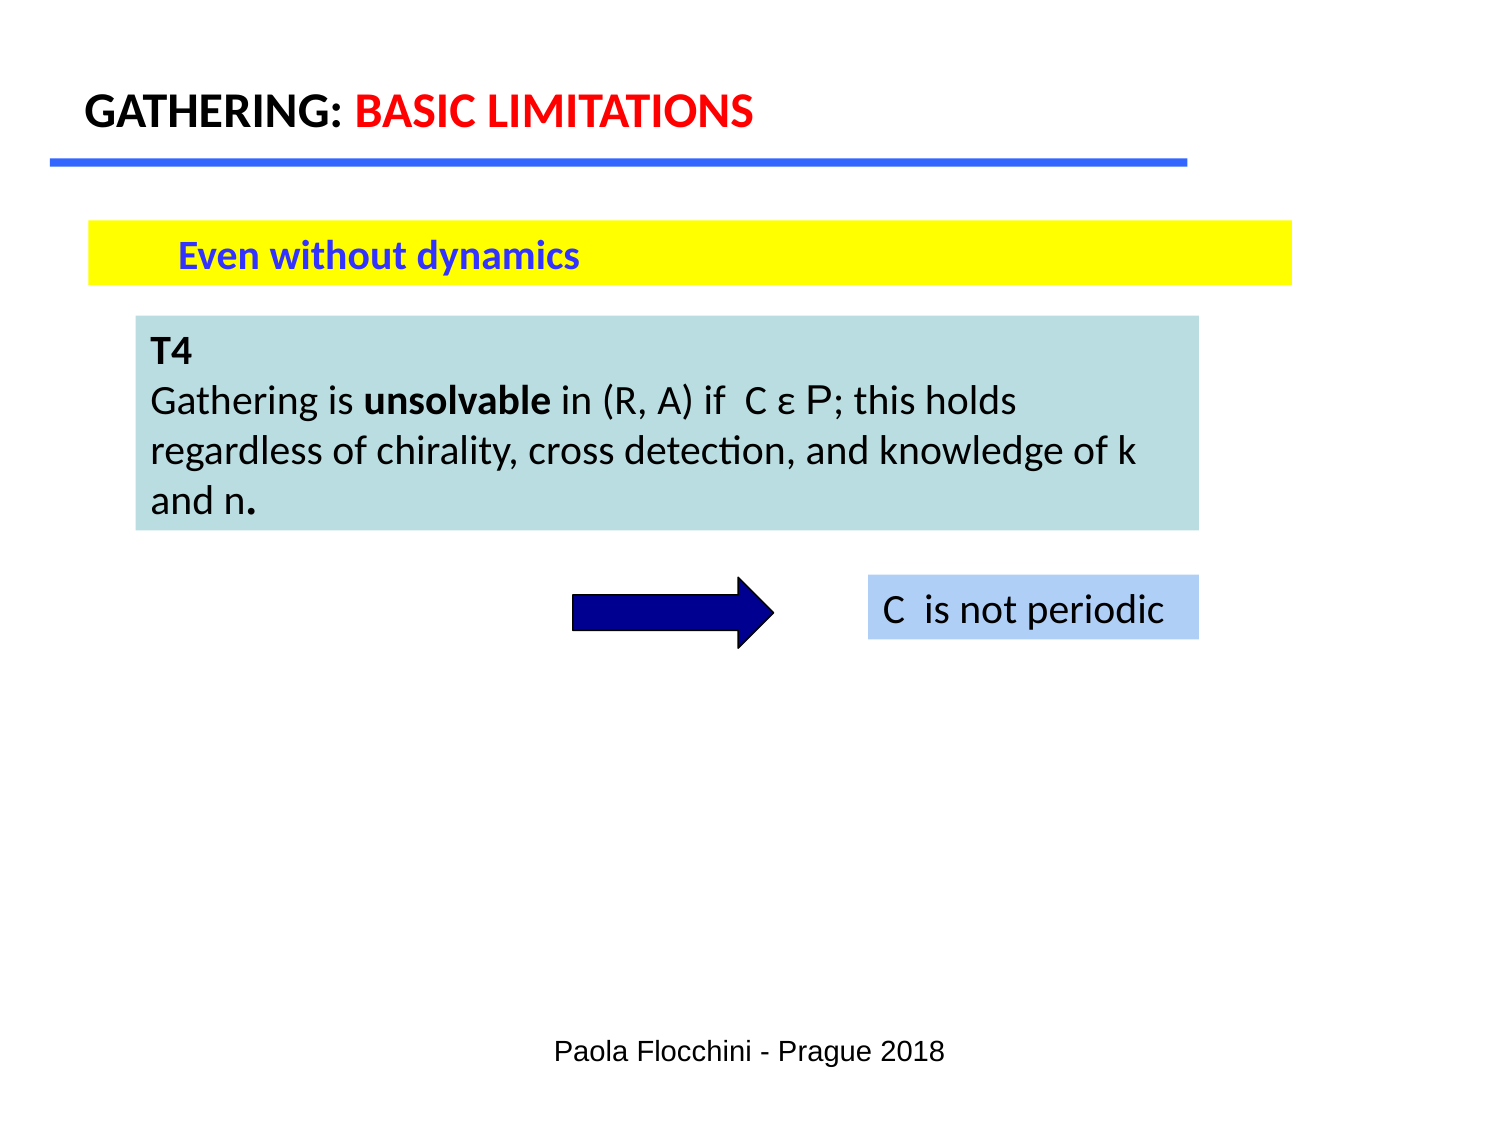

GATHERING: BASIC LIMITATIONS

Even without dynamics
LOOK
T4
Gathering is unsolvable in (R, A) if  C ε P; this holds regardless of chirality, cross detection, and knowledge of k and n.
C  is not periodic

Paola Flocchini - Prague 2018